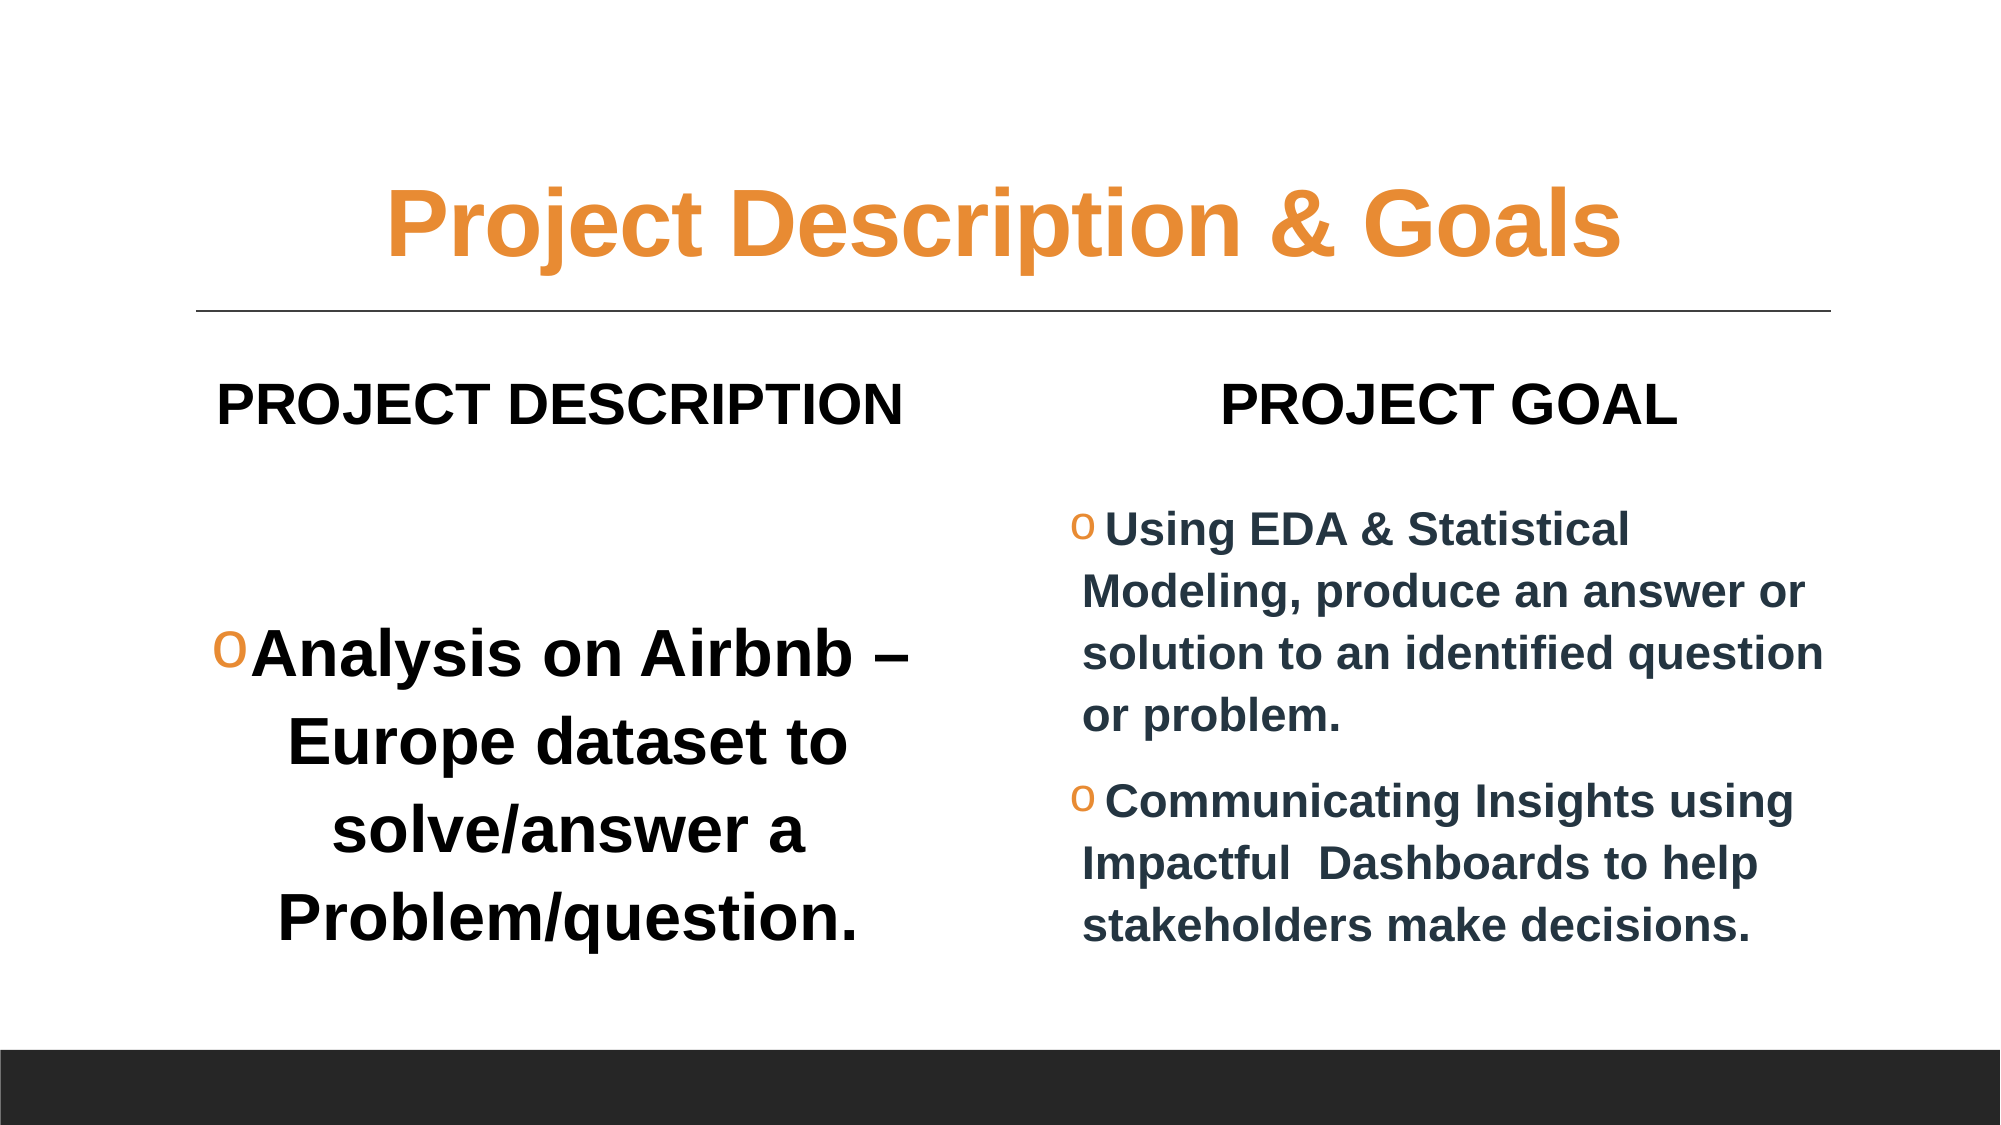

# Project Description & Goals
Project description
Project goal
 Using EDA & Statistical Modeling, produce an answer or solution to an identified question or problem.
 Communicating Insights using Impactful  Dashboards to help stakeholders make decisions.

Analysis on Airbnb –Europe dataset to solve/answer a Problem/question.